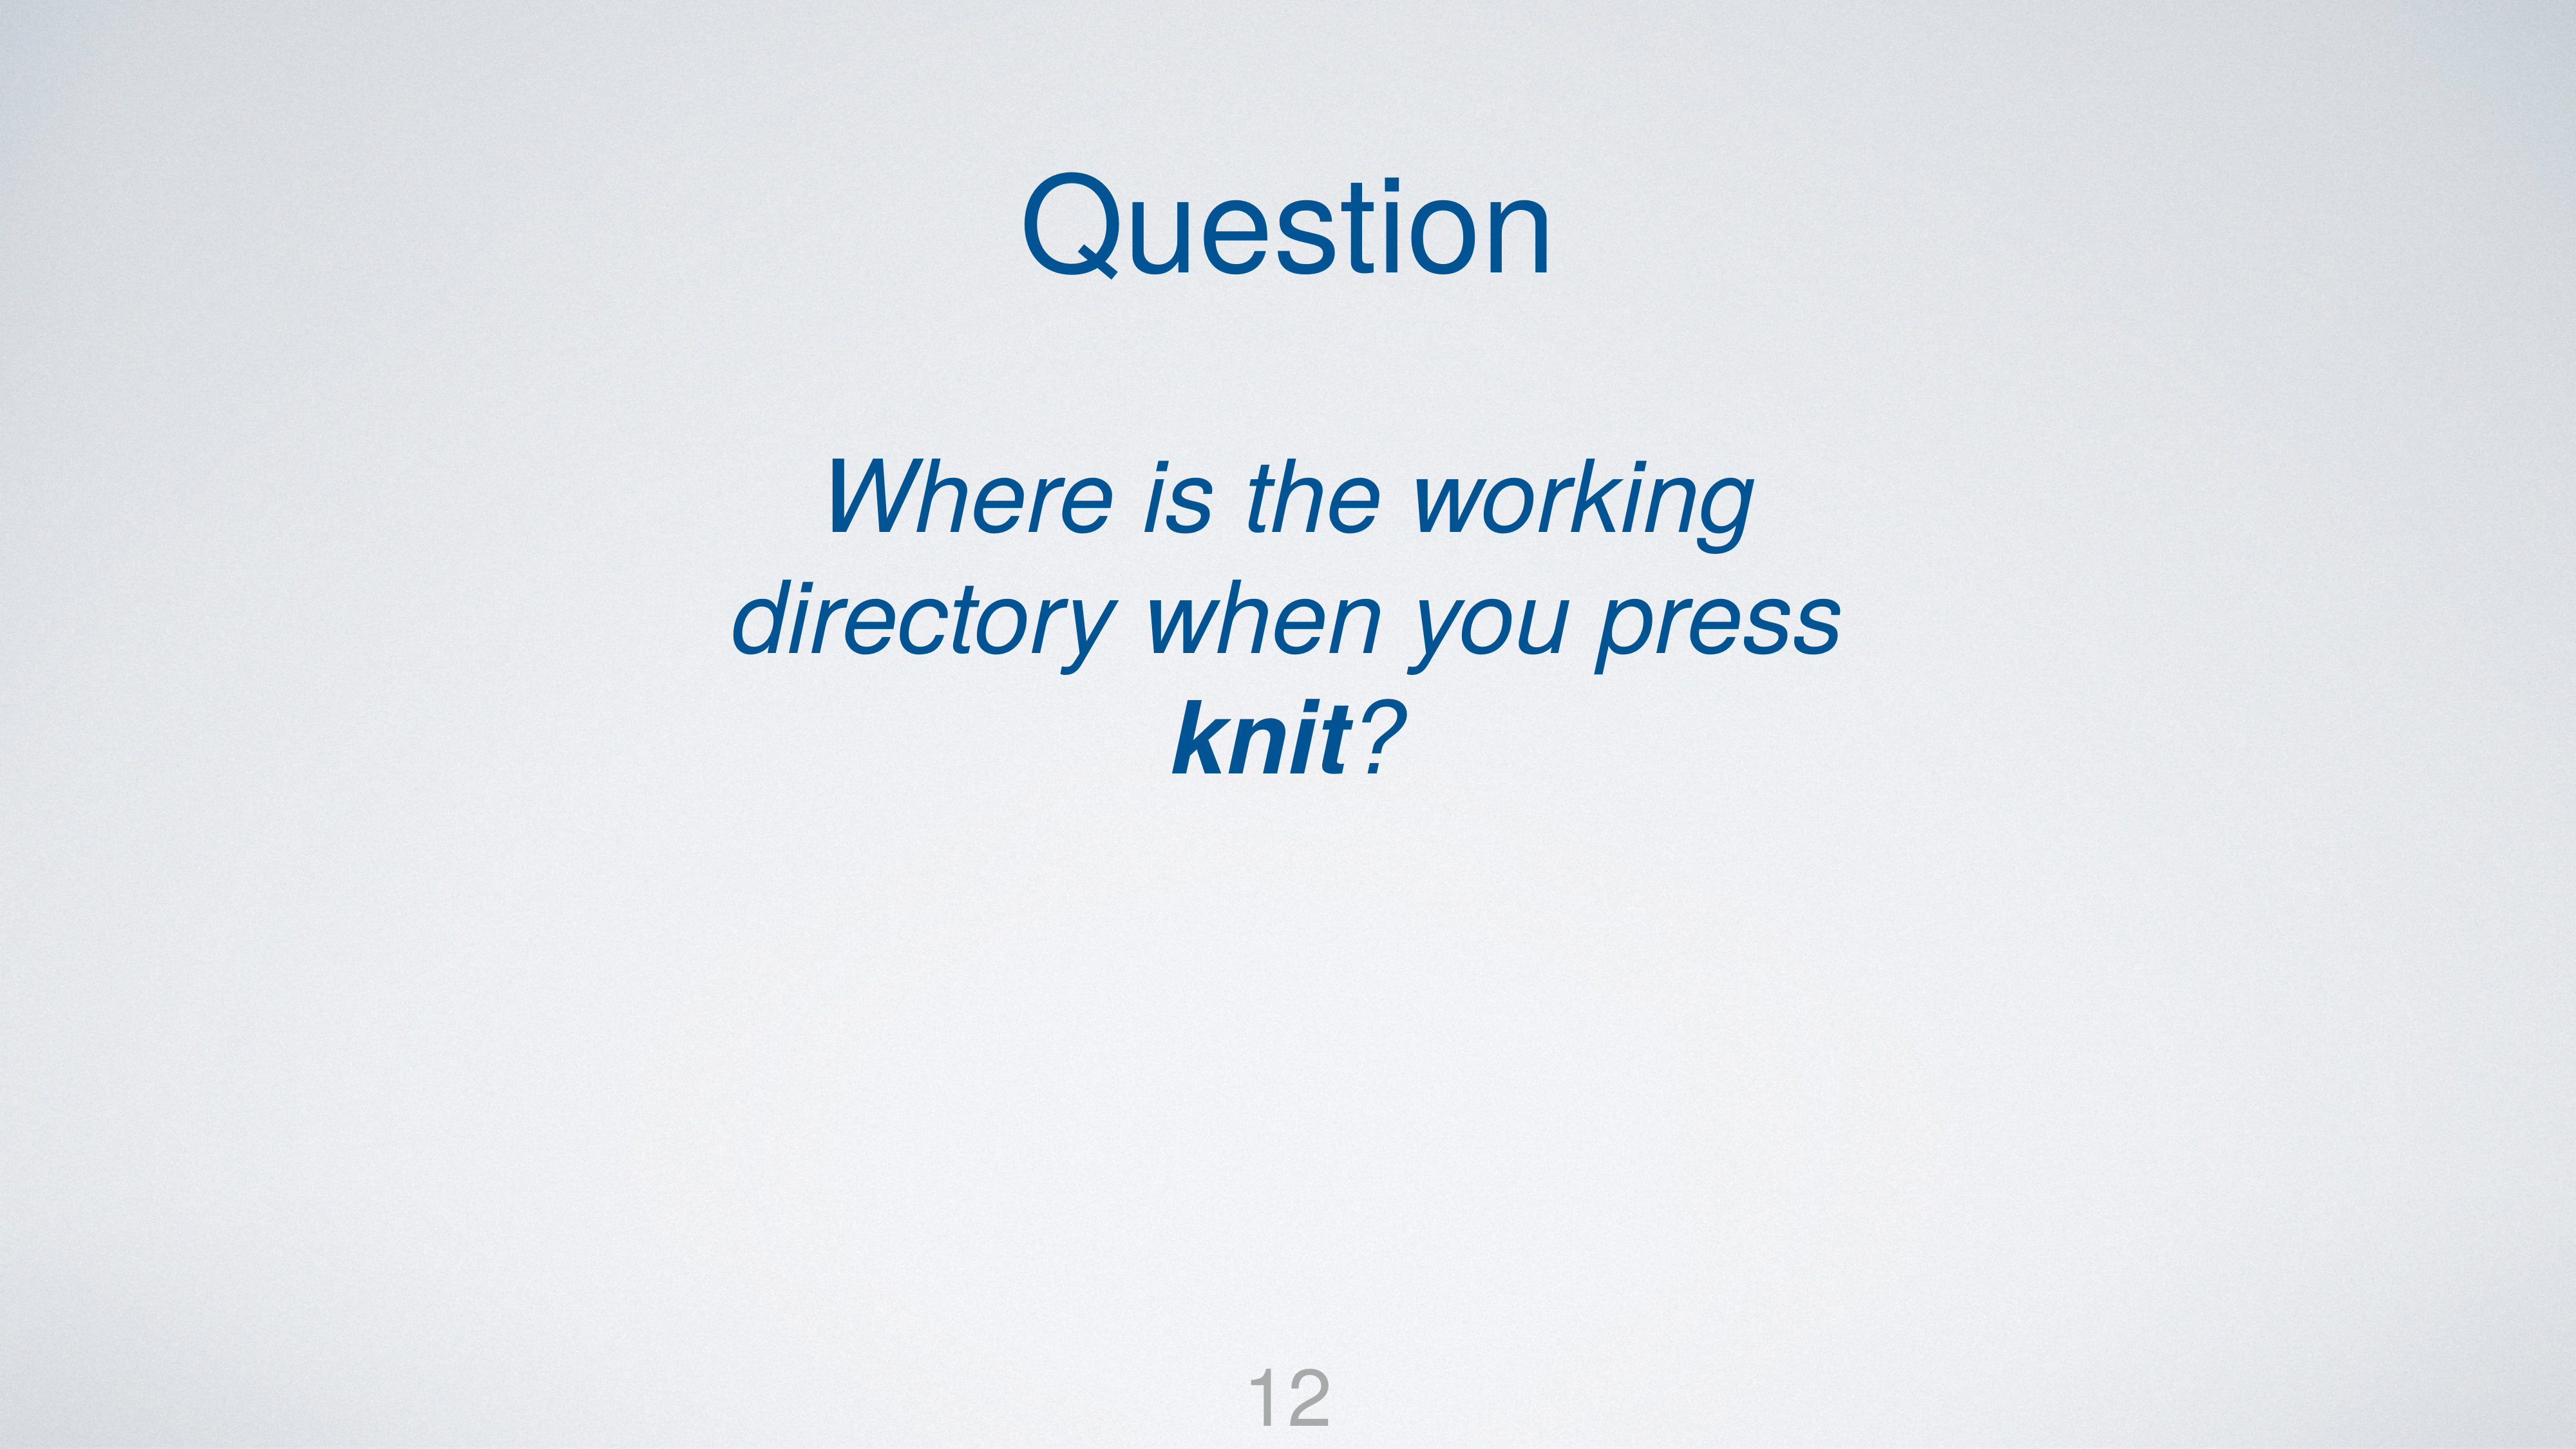

Question
Where is the working directory when you press knit?
12